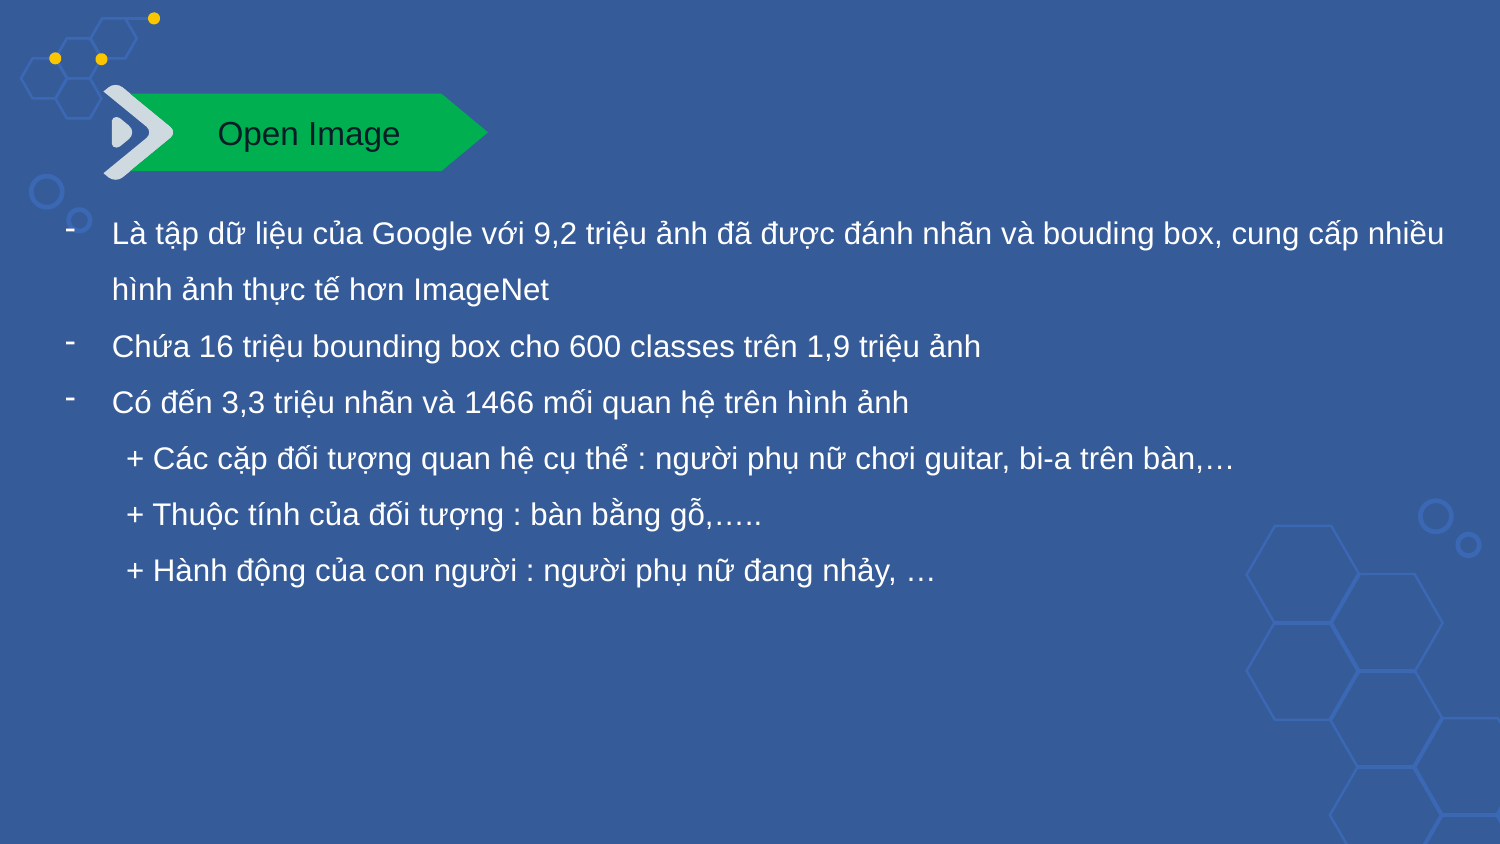

Open Image

Là tập dữ liệu của Google với 9,2 triệu ảnh đã được đánh nhãn và bouding box, cung cấp nhiều hình ảnh thực tế hơn ImageNet
Chứa 16 triệu bounding box cho 600 classes trên 1,9 triệu ảnh
Có đến 3,3 triệu nhãn và 1466 mối quan hệ trên hình ảnh
       + Các cặp đối tượng quan hệ cụ thể : người phụ nữ chơi guitar, bi-a trên bàn,…
       + Thuộc tính của đối tượng : bàn bằng gỗ,…..
       + Hành động của con người : người phụ nữ đang nhảy, …